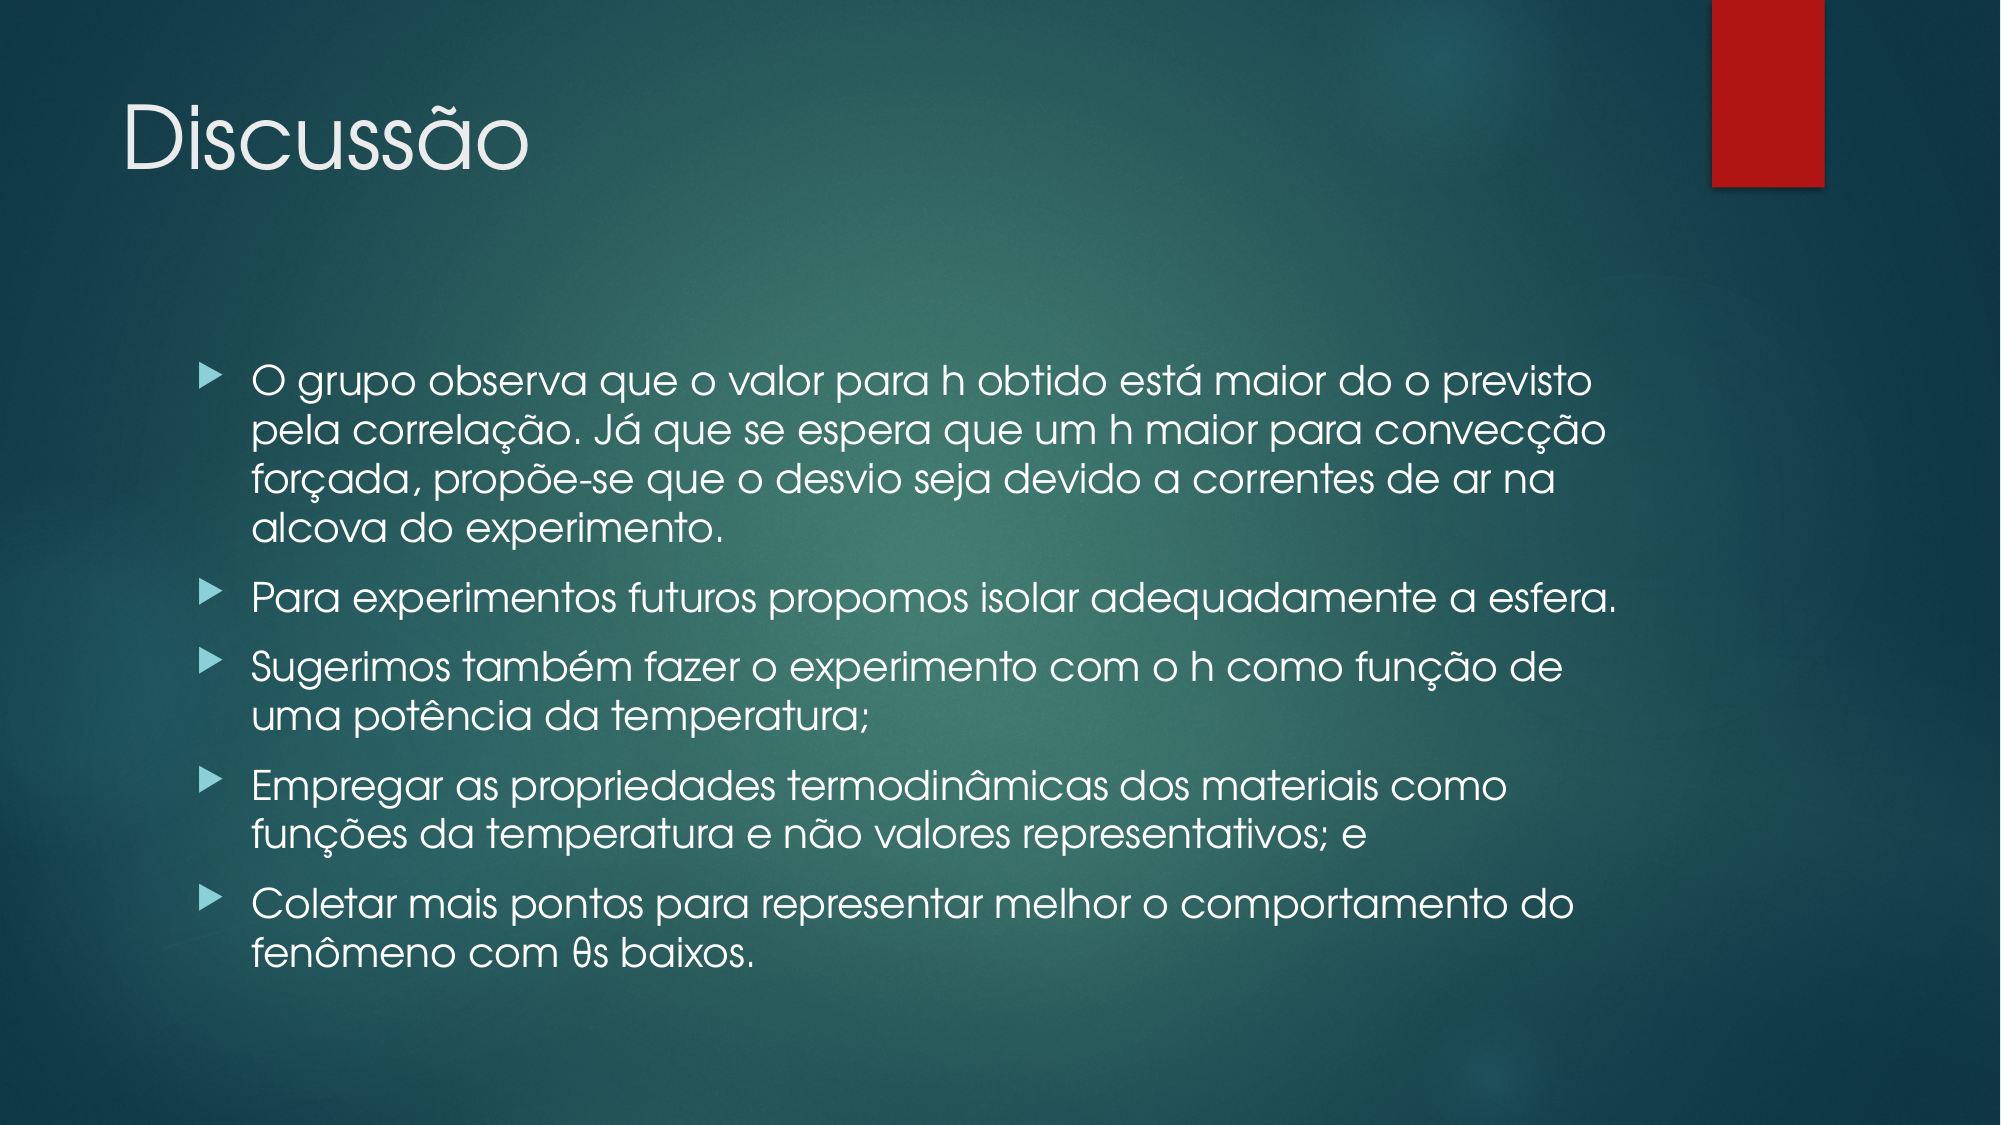

# Discussão
O grupo observa que o valor para h obtido está maior do o previsto pela correlação. Já que se espera que um h maior para convecção forçada, propõe-se que o desvio seja devido a correntes de ar na alcova do experimento.
Para experimentos futuros propomos isolar adequadamente a esfera.
Sugerimos também fazer o experimento com o h como função de uma potência da temperatura;
Empregar as propriedades termodinâmicas dos materiais como funções da temperatura e não valores representativos; e
Coletar mais pontos para representar melhor o comportamento do fenômeno com θs baixos.